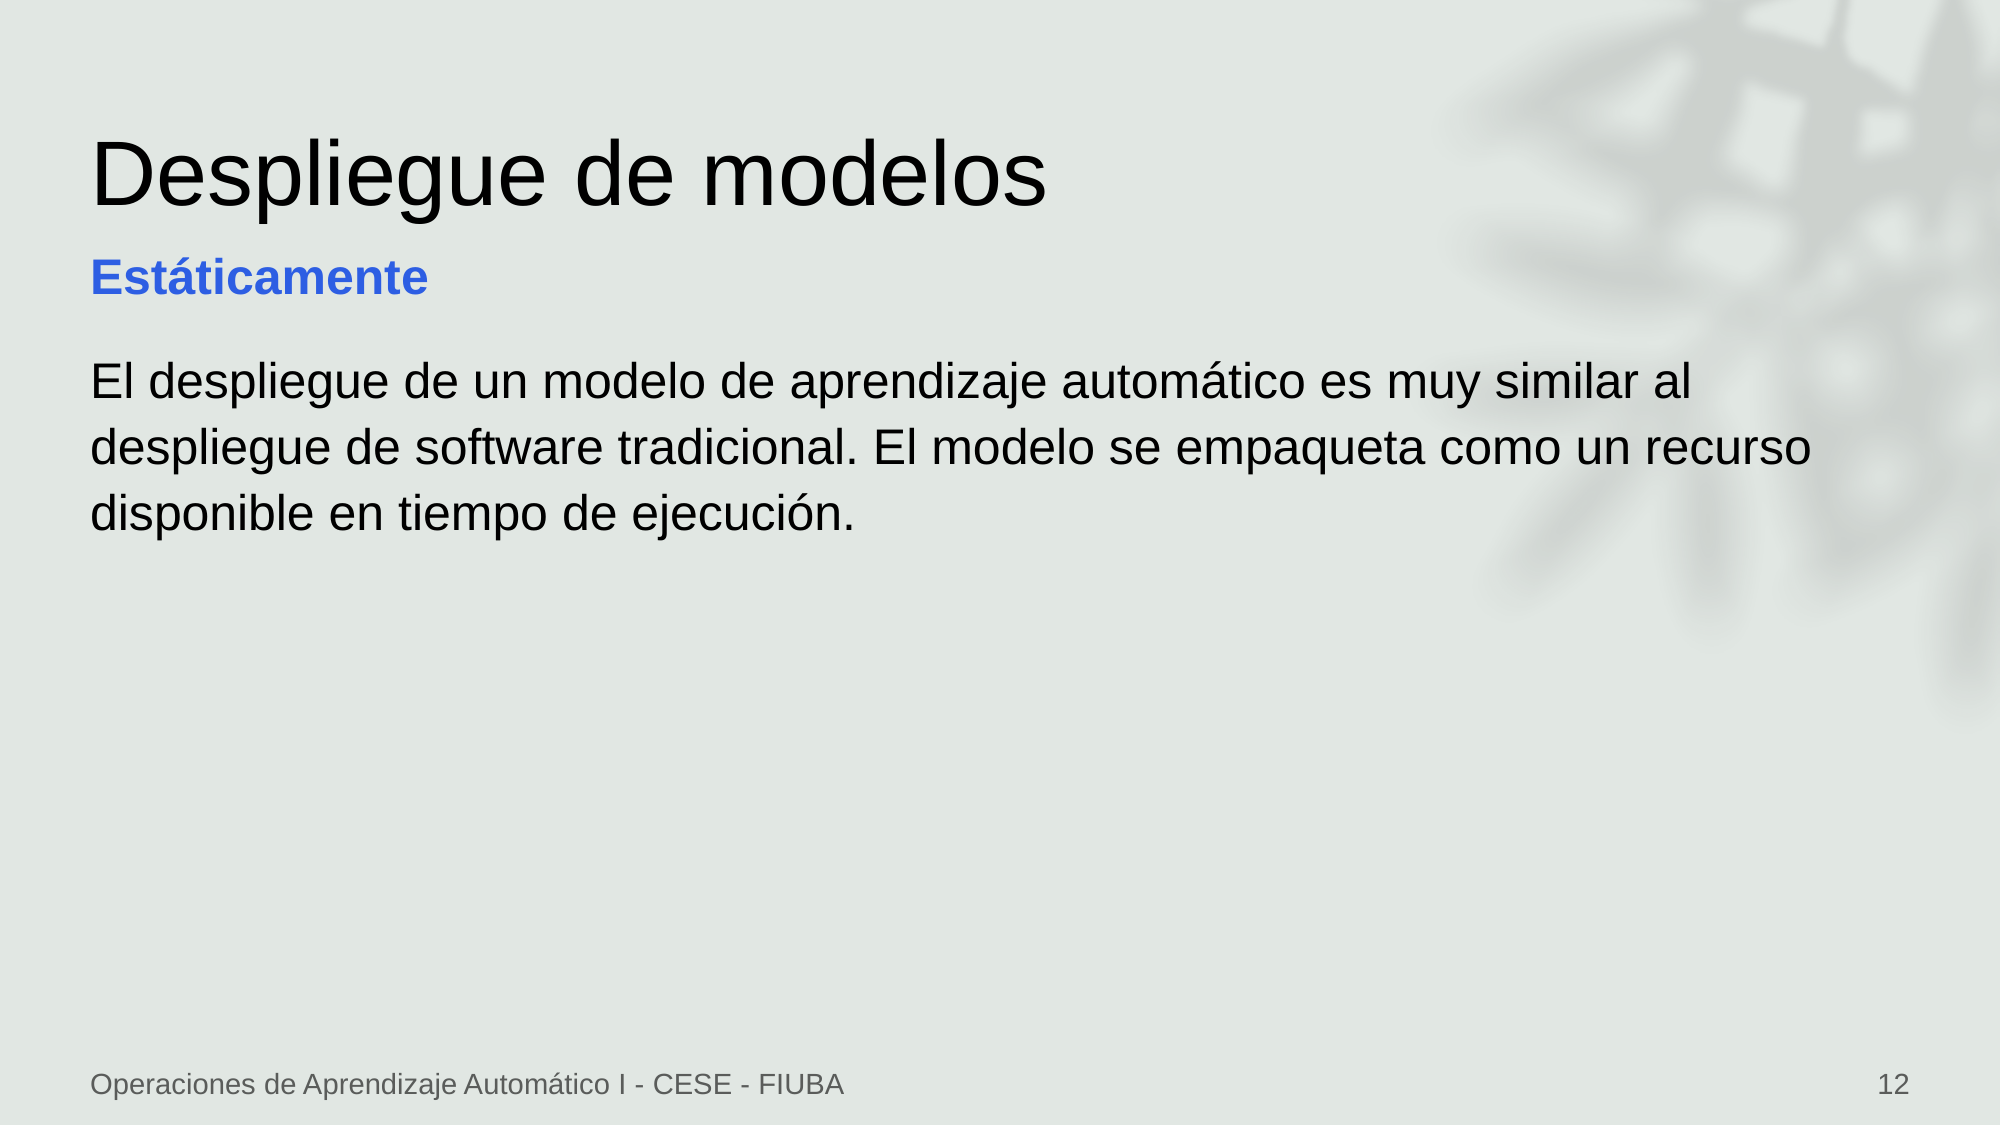

# Despliegue de modelos
Estáticamente
El despliegue de un modelo de aprendizaje automático es muy similar al despliegue de software tradicional. El modelo se empaqueta como un recurso disponible en tiempo de ejecución.
Operaciones de Aprendizaje Automático I - CESE - FIUBA
12